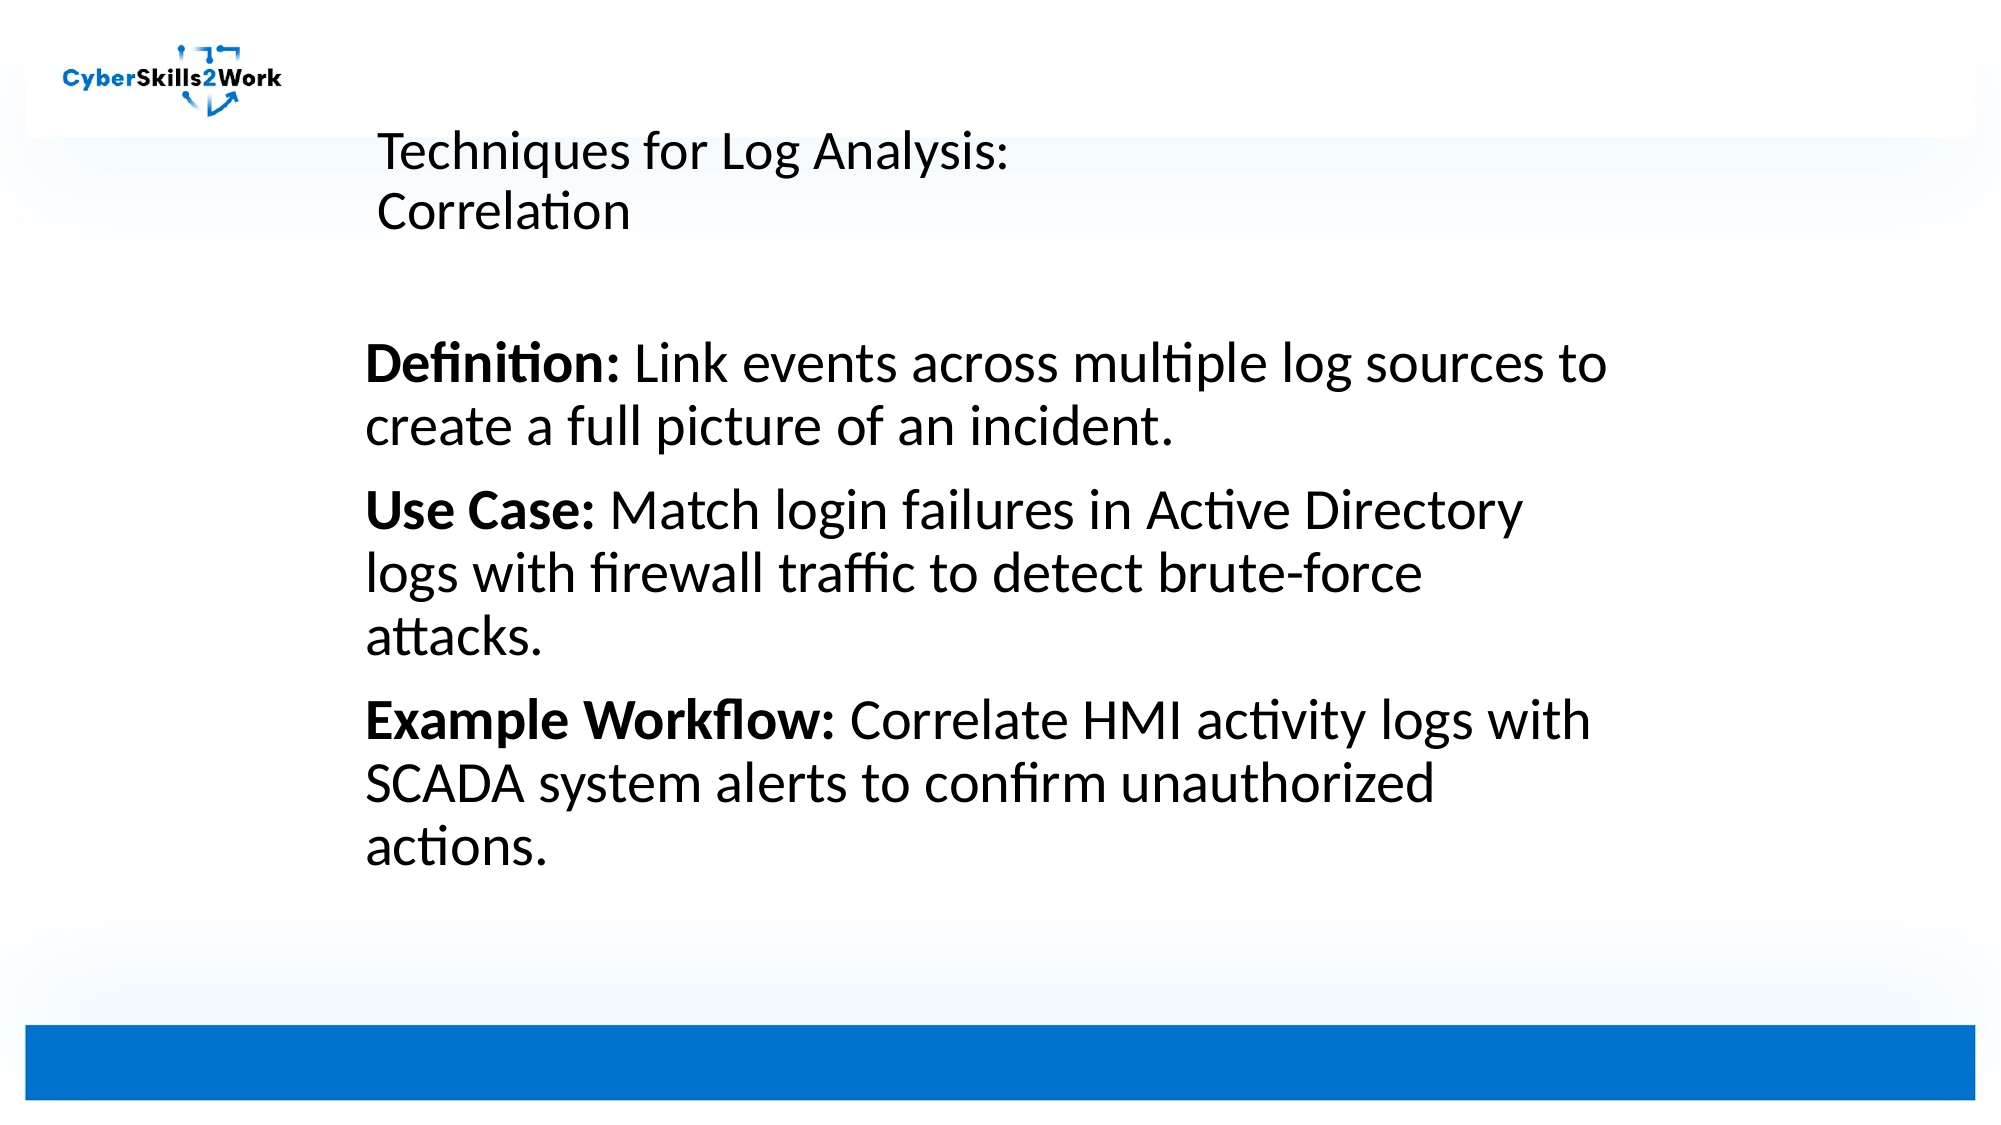

# Techniques for Log Analysis: Correlation
Definition: Link events across multiple log sources to create a full picture of an incident.
Use Case: Match login failures in Active Directory logs with firewall traffic to detect brute-force attacks.
Example Workflow: Correlate HMI activity logs with SCADA system alerts to confirm unauthorized actions.